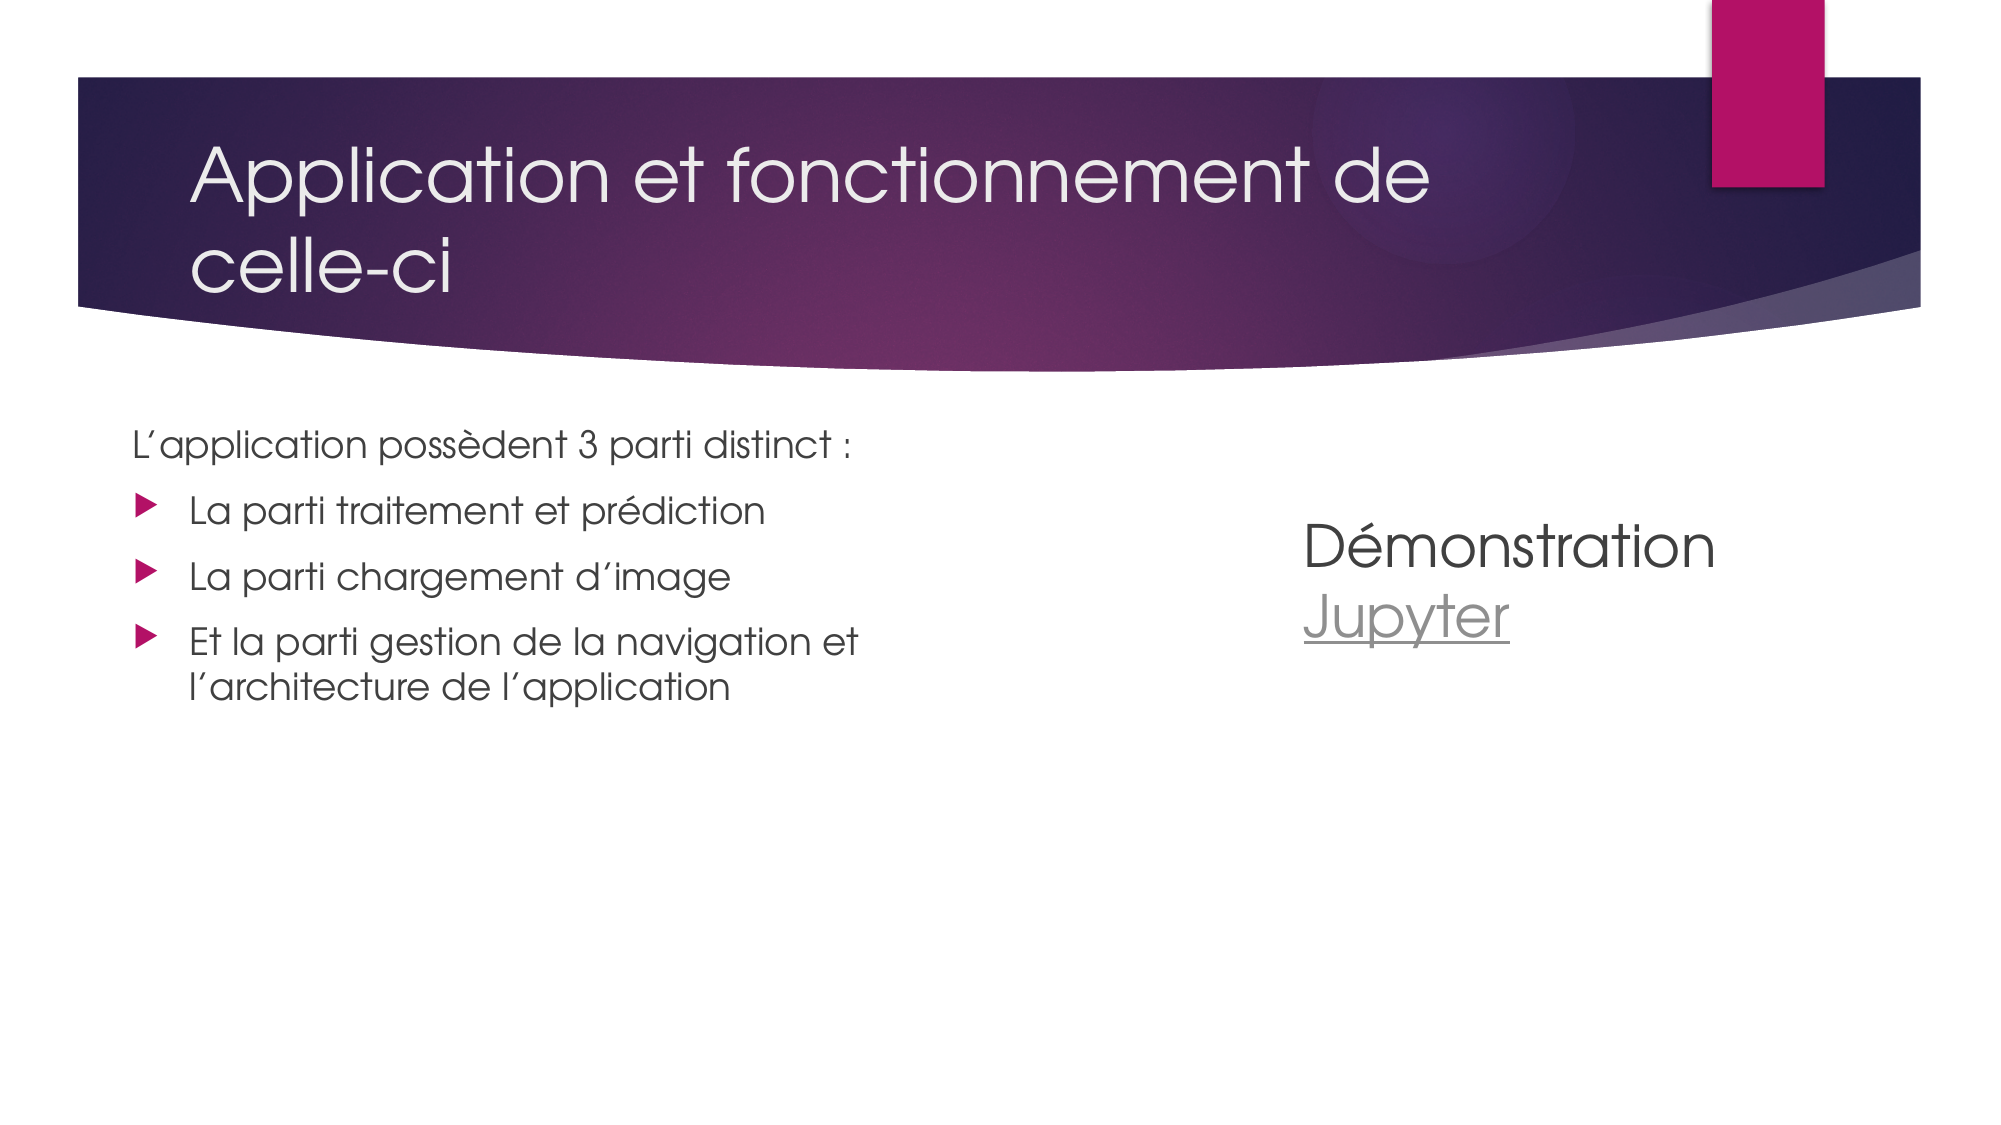

# Application et fonctionnement de celle-ci
L’application possèdent 3 parti distinct :
La parti traitement et prédiction
La parti chargement d’image
Et la parti gestion de la navigation et l’architecture de l’application
Démonstration
Jupyter